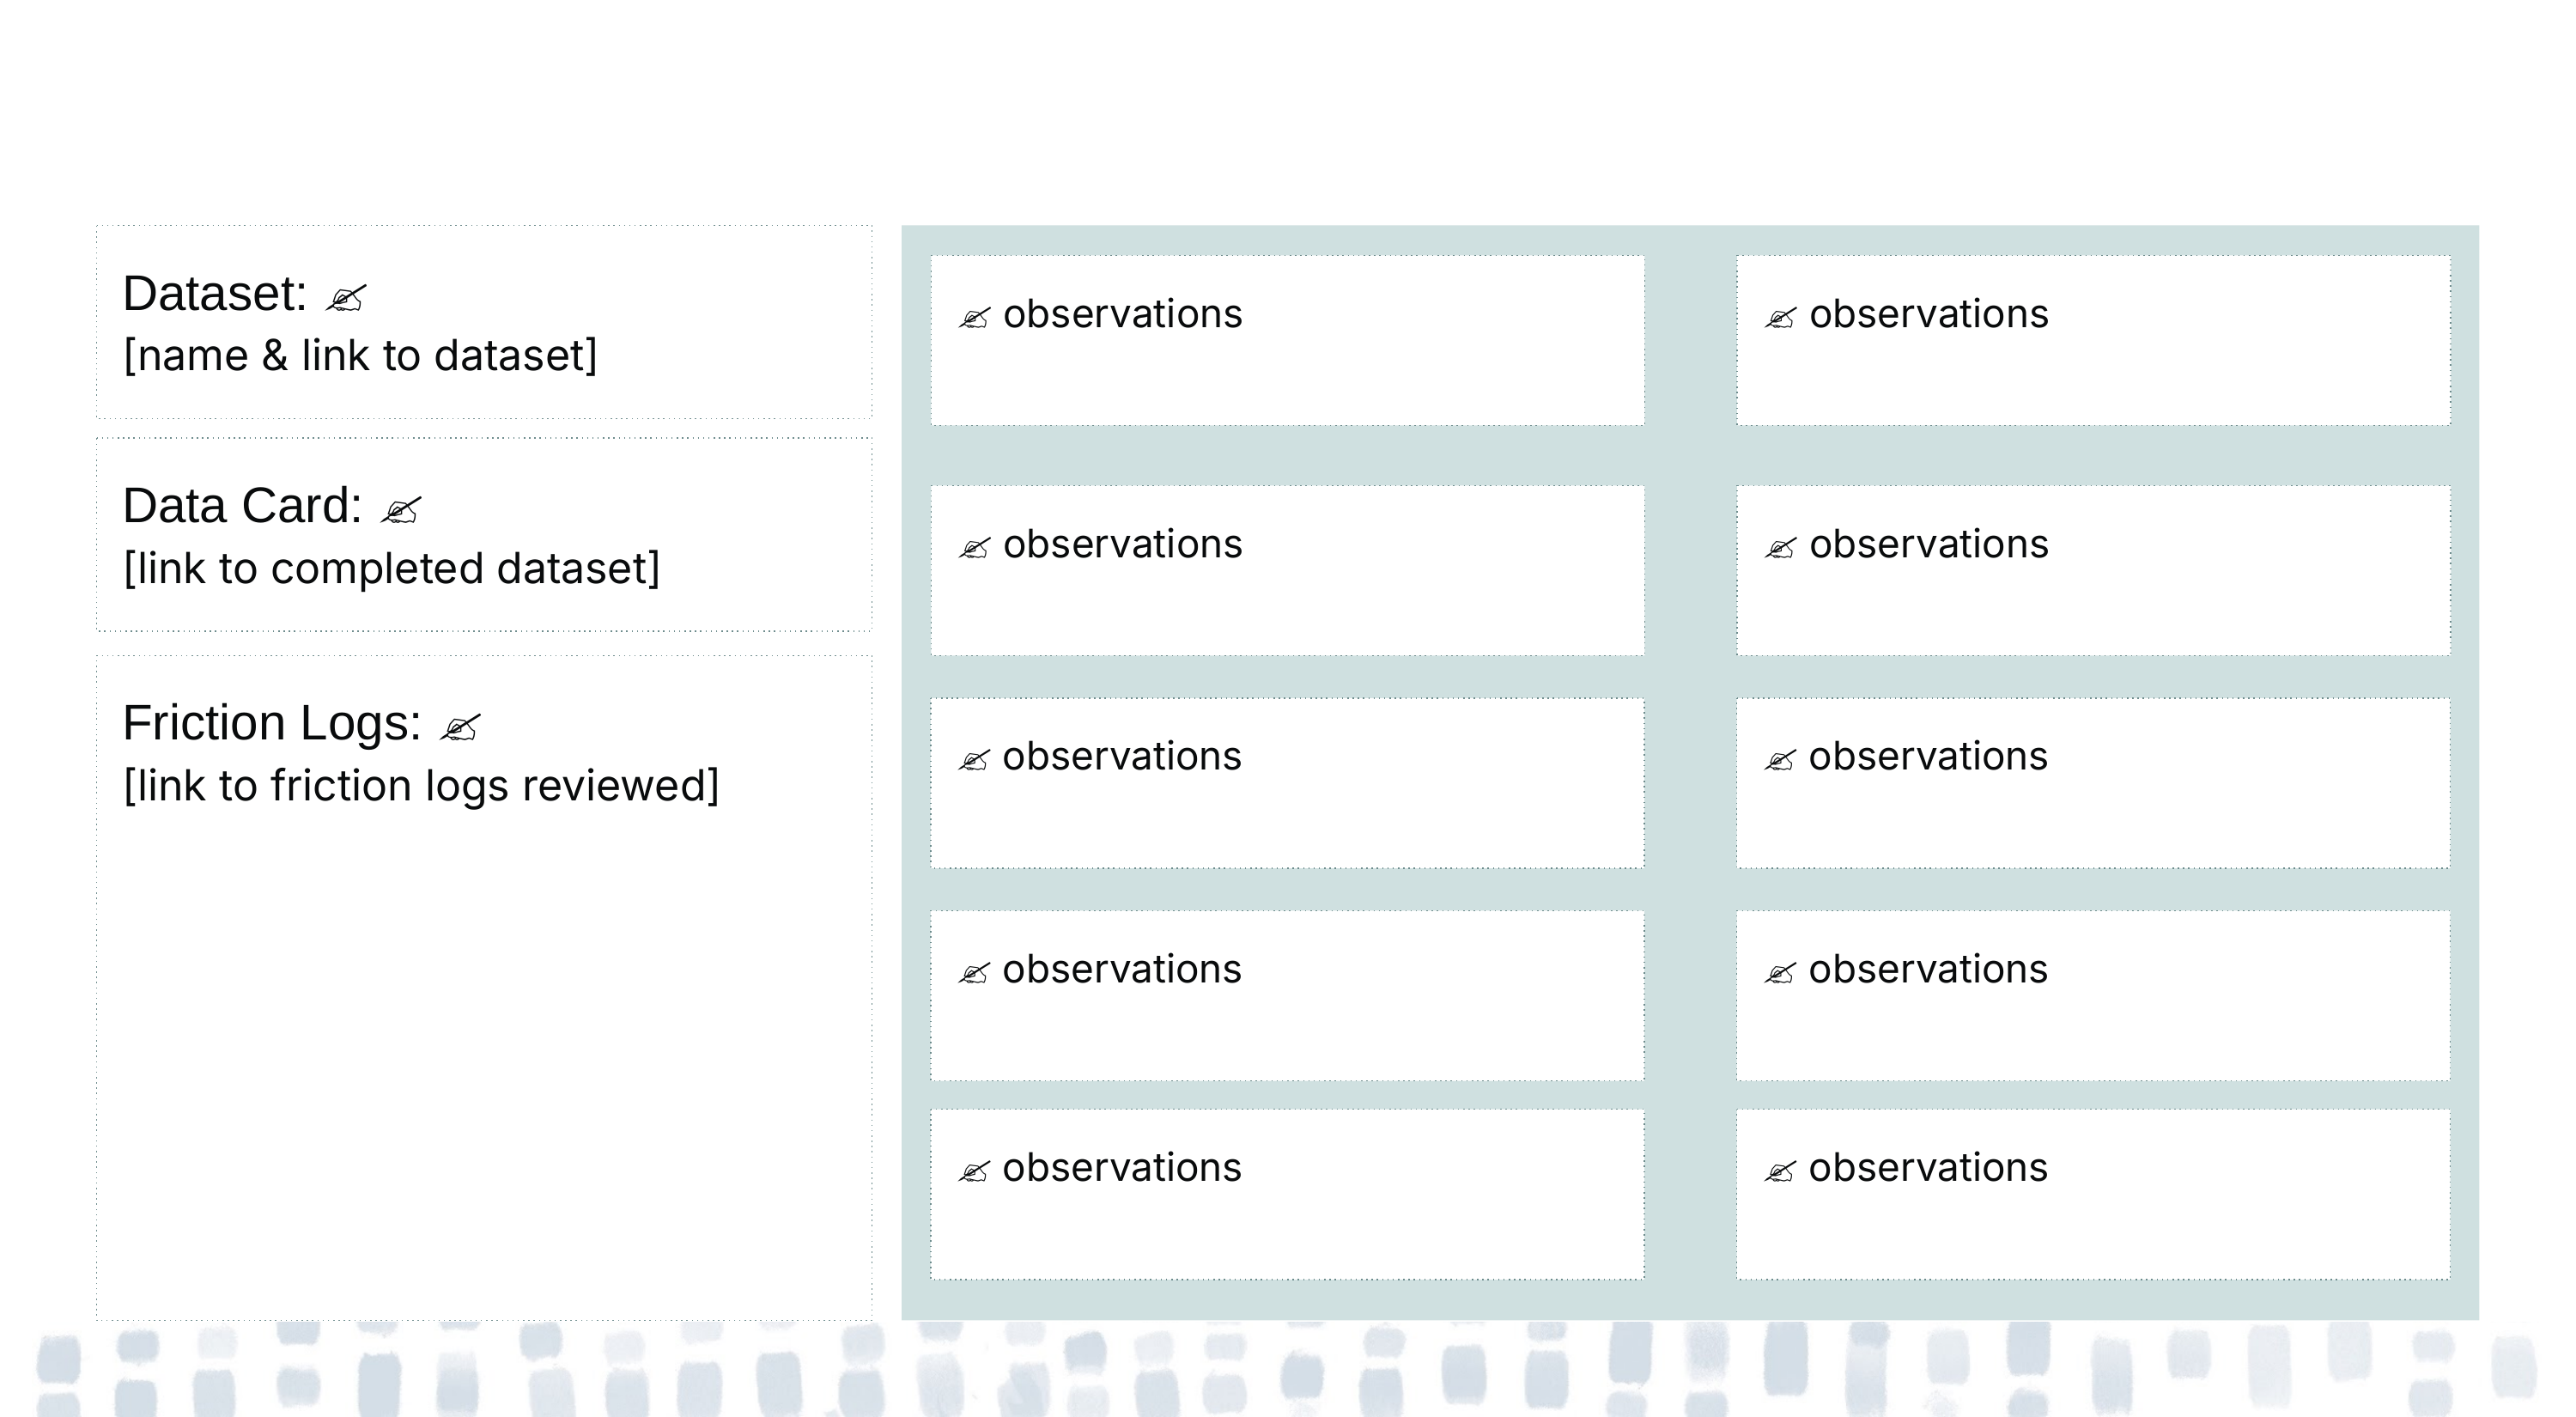

Dataset: ✍️
[name & link to dataset]

✍️ observations
✍️ observations
Data Card: ✍️
[link to completed dataset]
✍️ observations
✍️ observations
Friction Logs: ✍️
[link to friction logs reviewed]
✍️ observations
✍️ observations
✍️ observations
✍️ observations
✍️ observations
✍️ observations